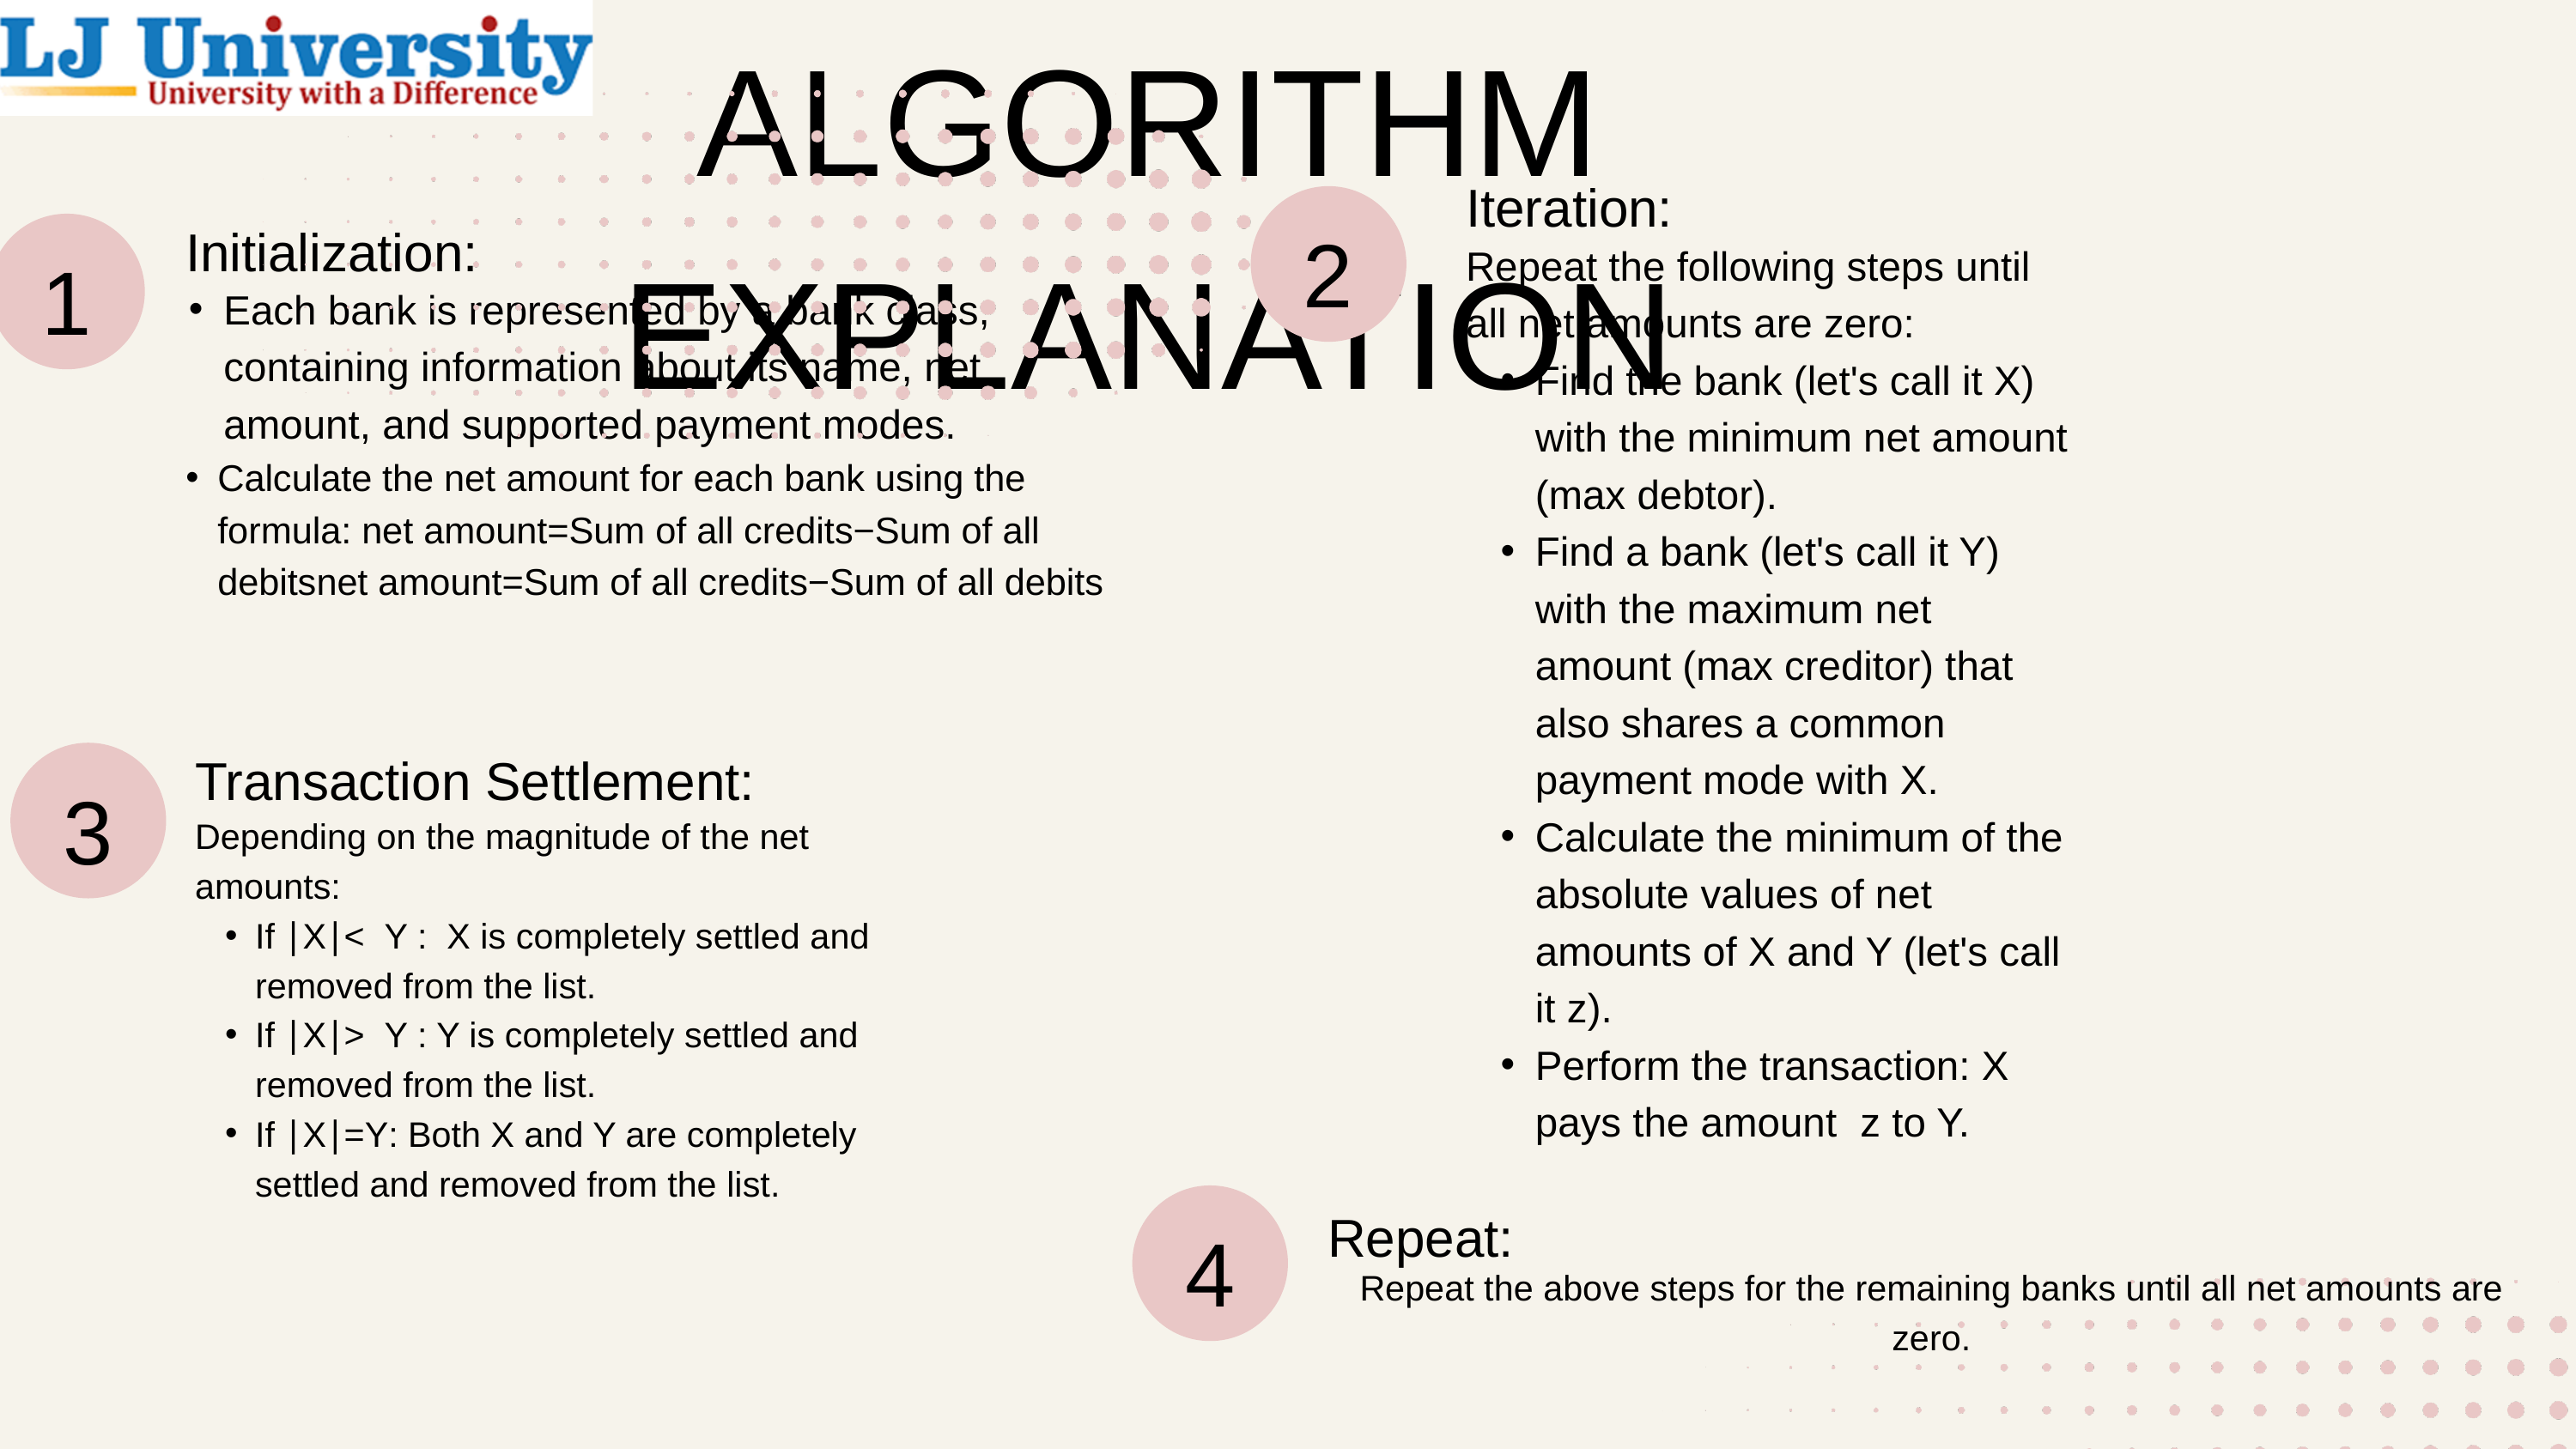

ALGORITHM EXPLANATION

Iteration:

Repeat the following steps until all net amounts are zero:
Find the bank (let's call it X) with the minimum net amount (max debtor).
Find a bank (let's call it Y) with the maximum net amount (max creditor) that also shares a common payment mode with X.
Calculate the minimum of the absolute values of net amounts of X and Y (let's call it z).
Perform the transaction: X pays the amount  z to Y.

2

1
Initialization:

Each bank is represented by a bank class, containing information about its name, net amount, and supported payment modes.
Calculate the net amount for each bank using the formula: net amount=Sum of all credits−Sum of all debitsnet amount=Sum of all credits−Sum of all debits

3
Transaction Settlement:

Depending on the magnitude of the net amounts:
If ∣X∣<  Y :  X is completely settled and removed from the list.
If ∣X∣>  Y : Y is completely settled and removed from the list.
If ∣X∣=Y: Both X and Y are completely settled and removed from the list.

4
Repeat:
Repeat the above steps for the remaining banks until all net amounts are zero.